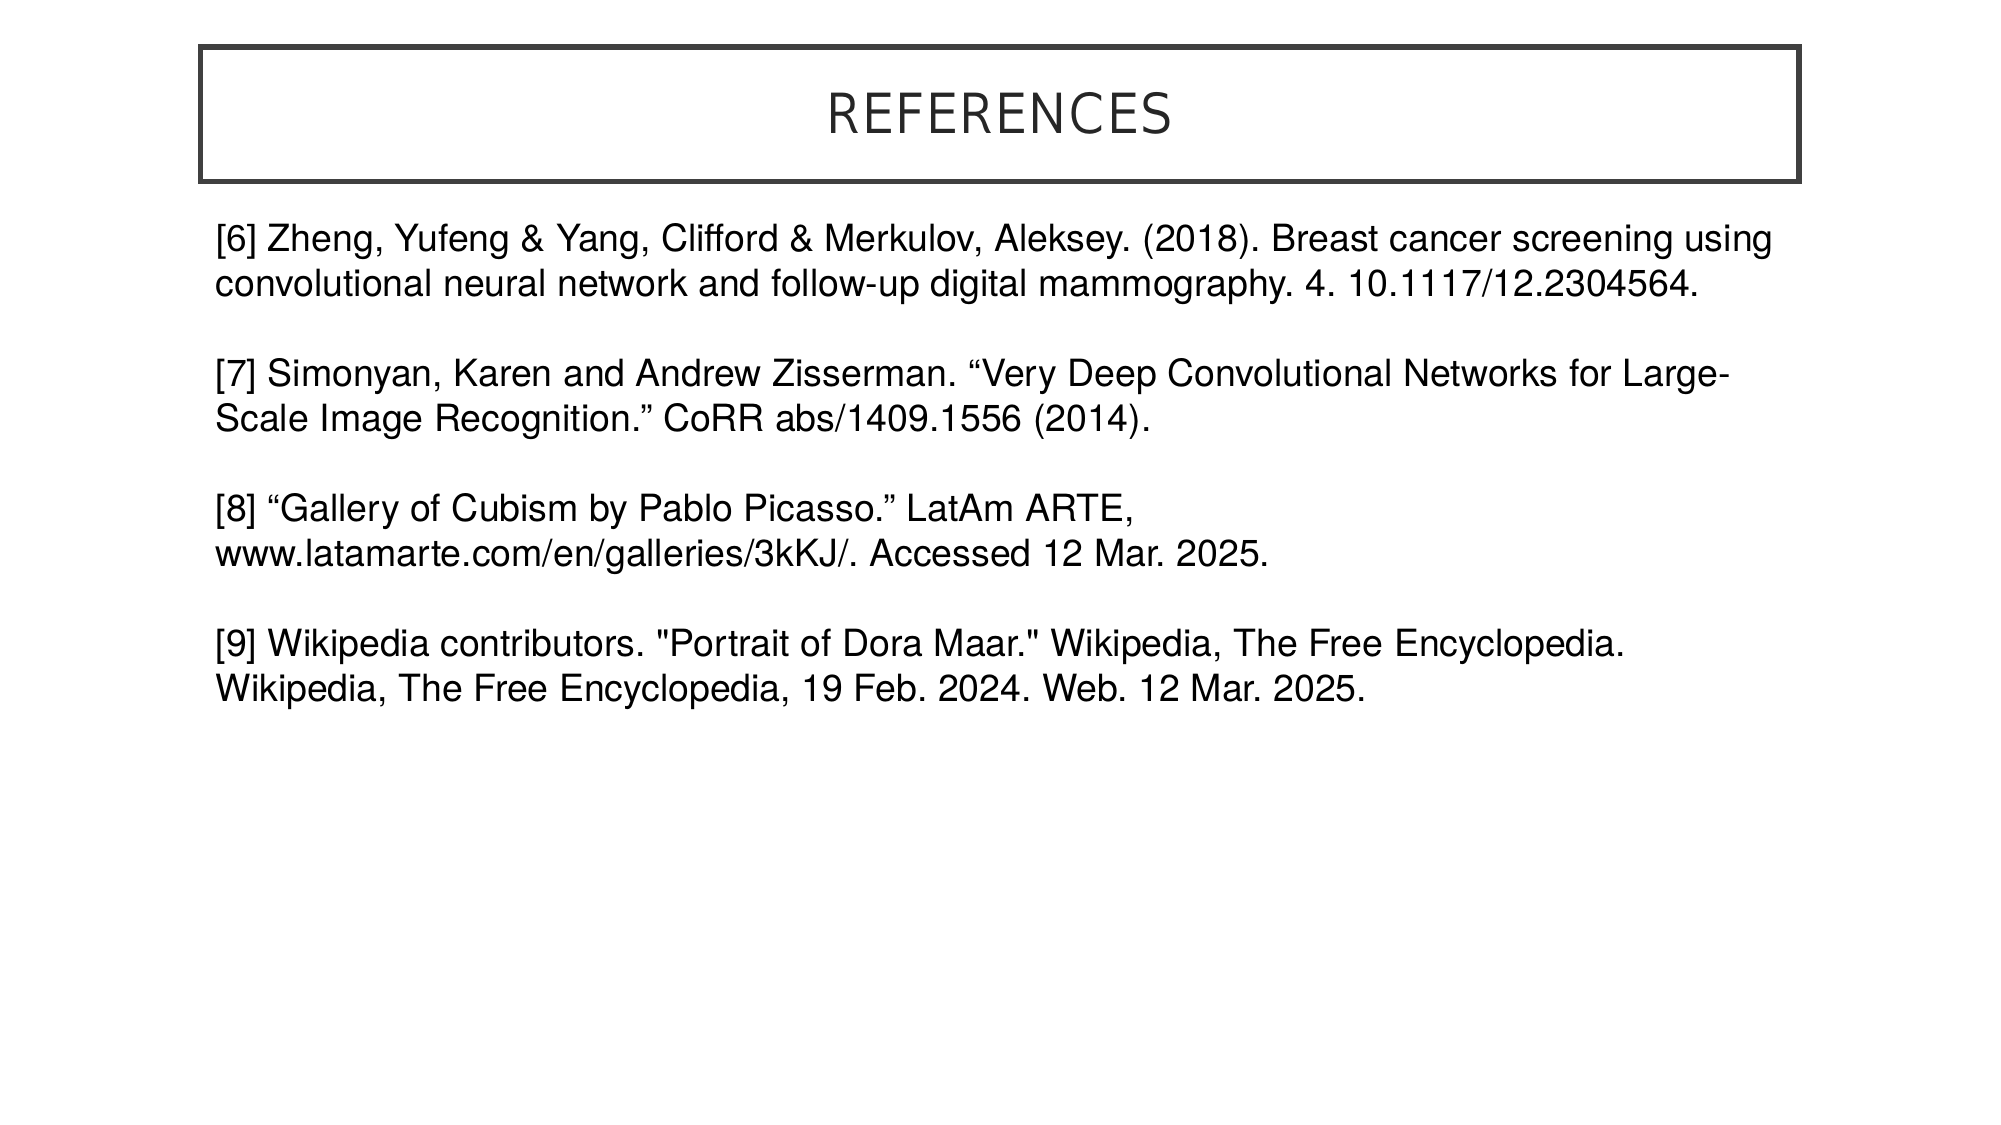

# References
[6] Zheng, Yufeng & Yang, Clifford & Merkulov, Aleksey. (2018). Breast cancer screening using convolutional neural network and follow-up digital mammography. 4. 10.1117/12.2304564.

[7] Simonyan, Karen and Andrew Zisserman. “Very Deep Convolutional Networks for Large-Scale Image Recognition.” CoRR abs/1409.1556 (2014).

[8] “Gallery of Cubism by Pablo Picasso.” LatAm ARTE, www.latamarte.com/en/galleries/3kKJ/. Accessed 12 Mar. 2025.

[9] Wikipedia contributors. "Portrait of Dora Maar." Wikipedia, The Free Encyclopedia. Wikipedia, The Free Encyclopedia, 19 Feb. 2024. Web. 12 Mar. 2025.